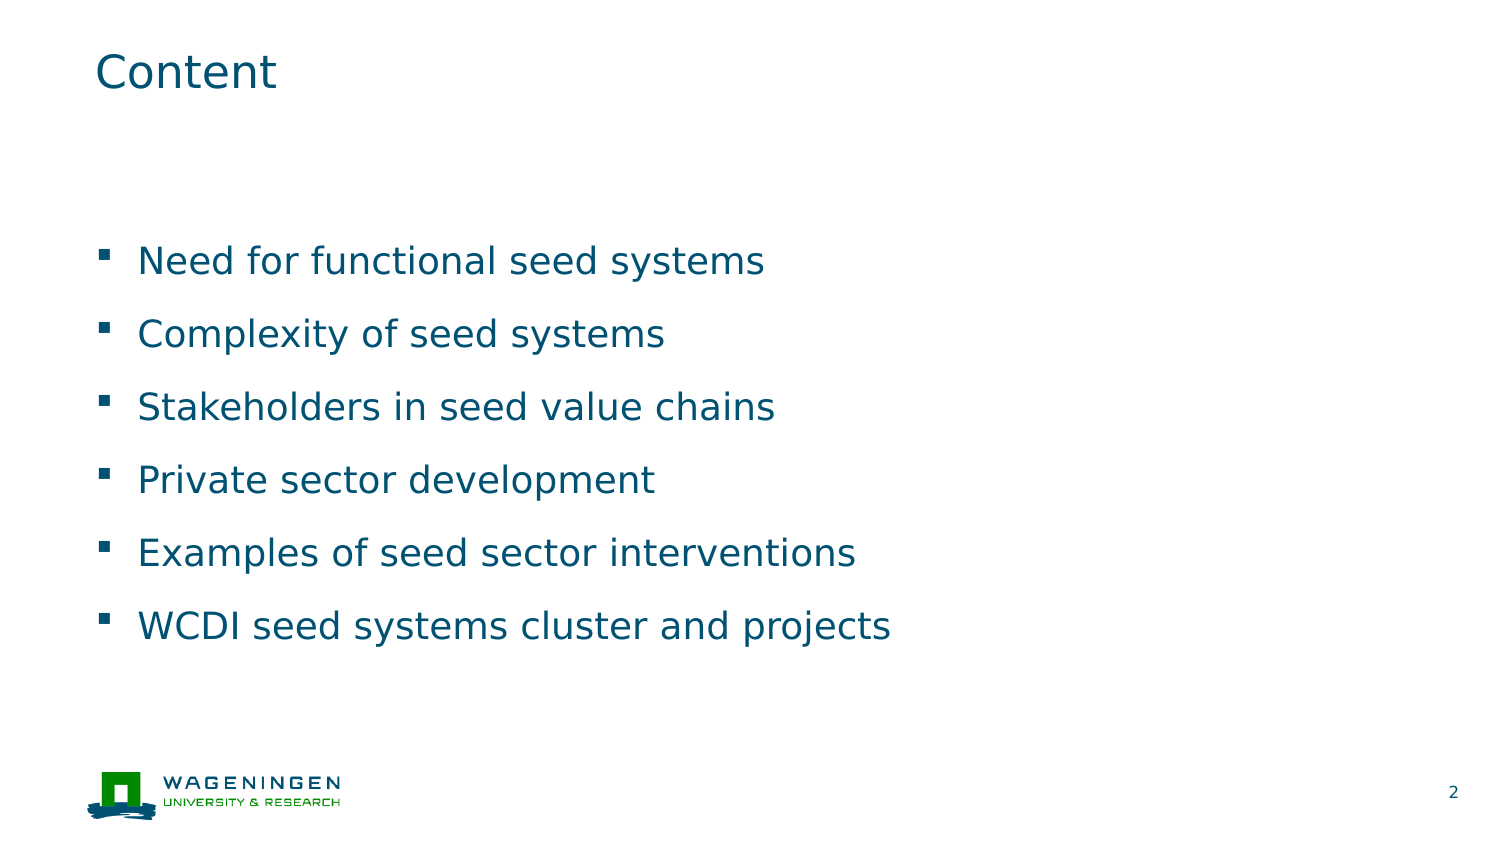

# Content
Need for functional seed systems
Complexity of seed systems
Stakeholders in seed value chains
Private sector development
Examples of seed sector interventions
WCDI seed systems cluster and projects
2